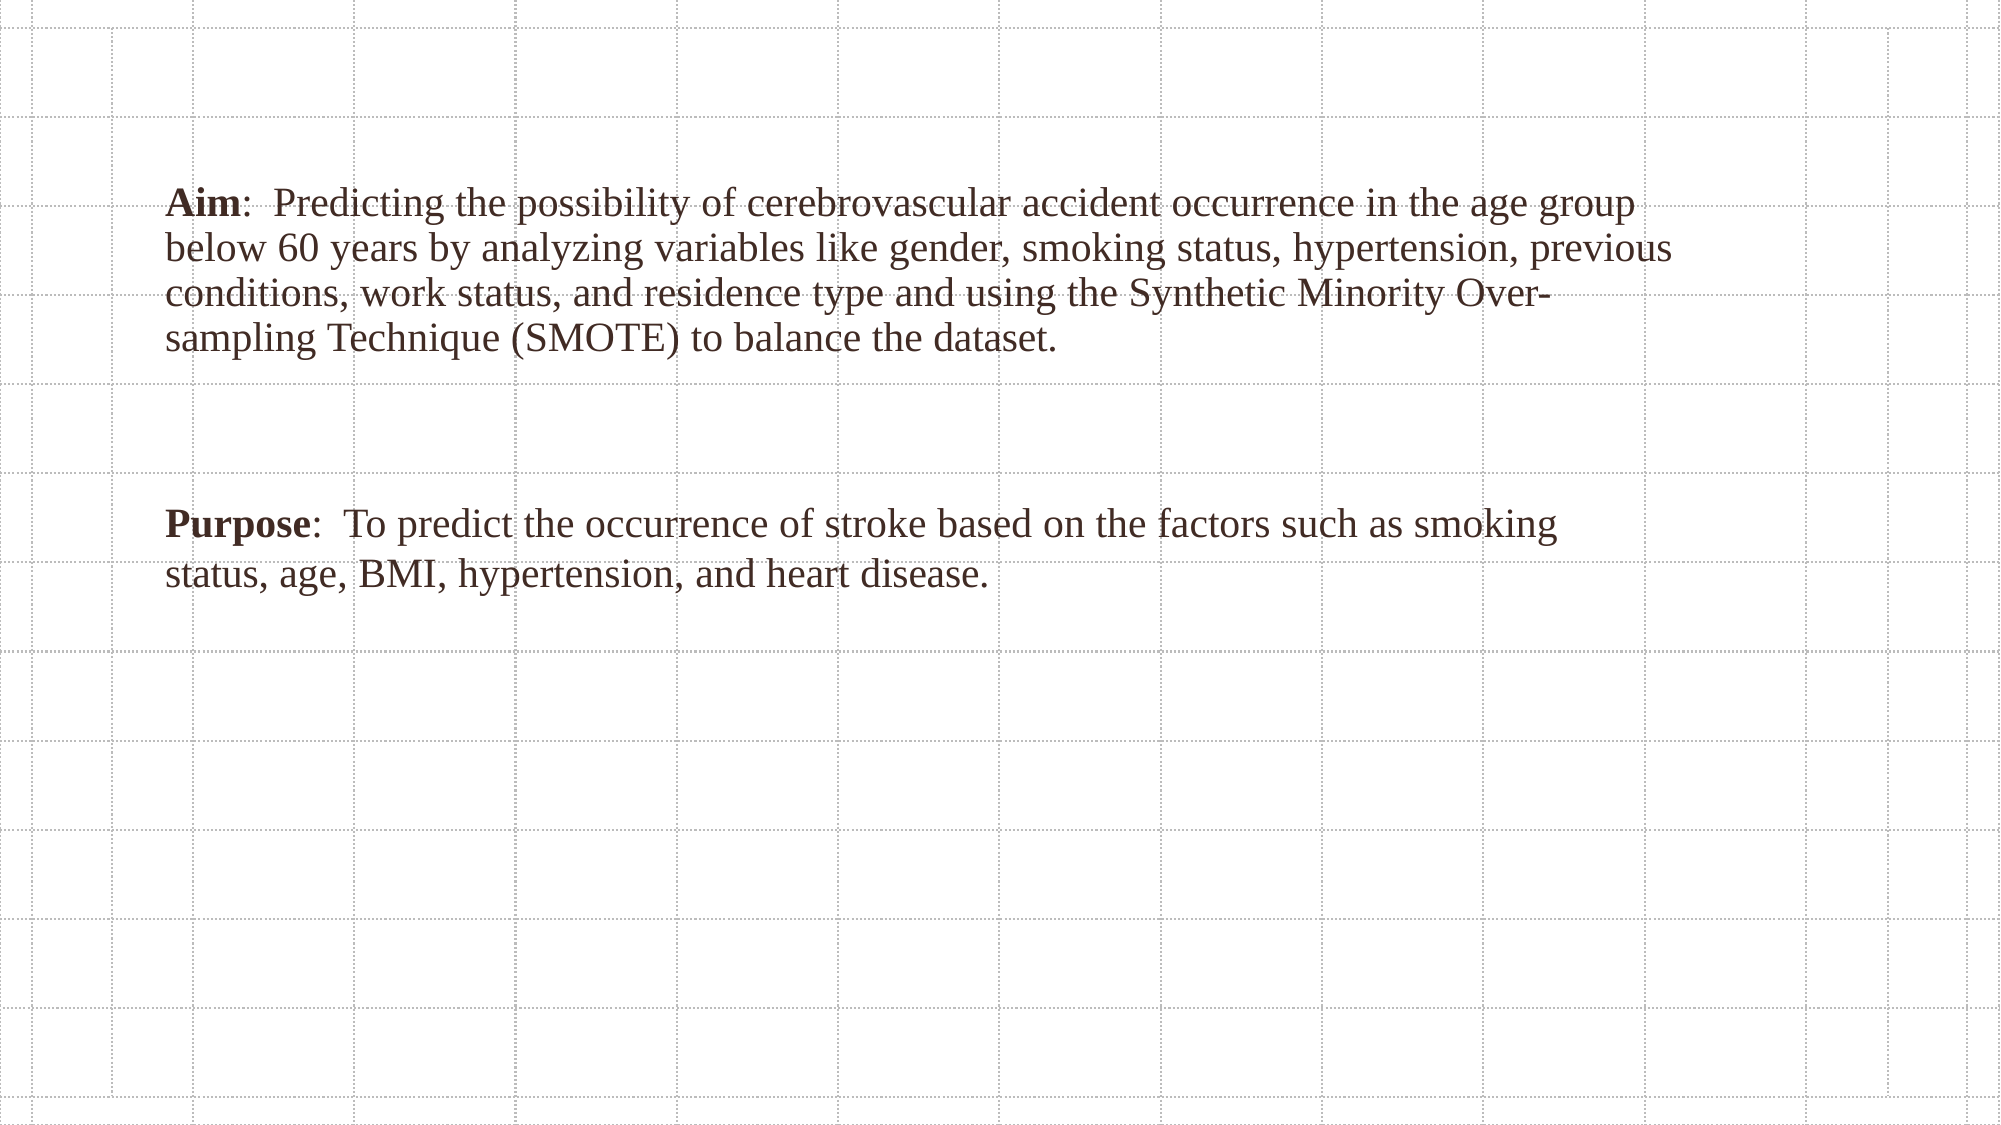

# Aim: Predicting the possibility of cerebrovascular accident occurrence in the age group below 60 years by analyzing variables like gender, smoking status, hypertension, previous conditions, work status, and residence type and using the Synthetic Minority Over-sampling Technique (SMOTE) to balance the dataset.
Purpose: To predict the occurrence of stroke based on the factors such as smoking status, age, BMI, hypertension, and heart disease.